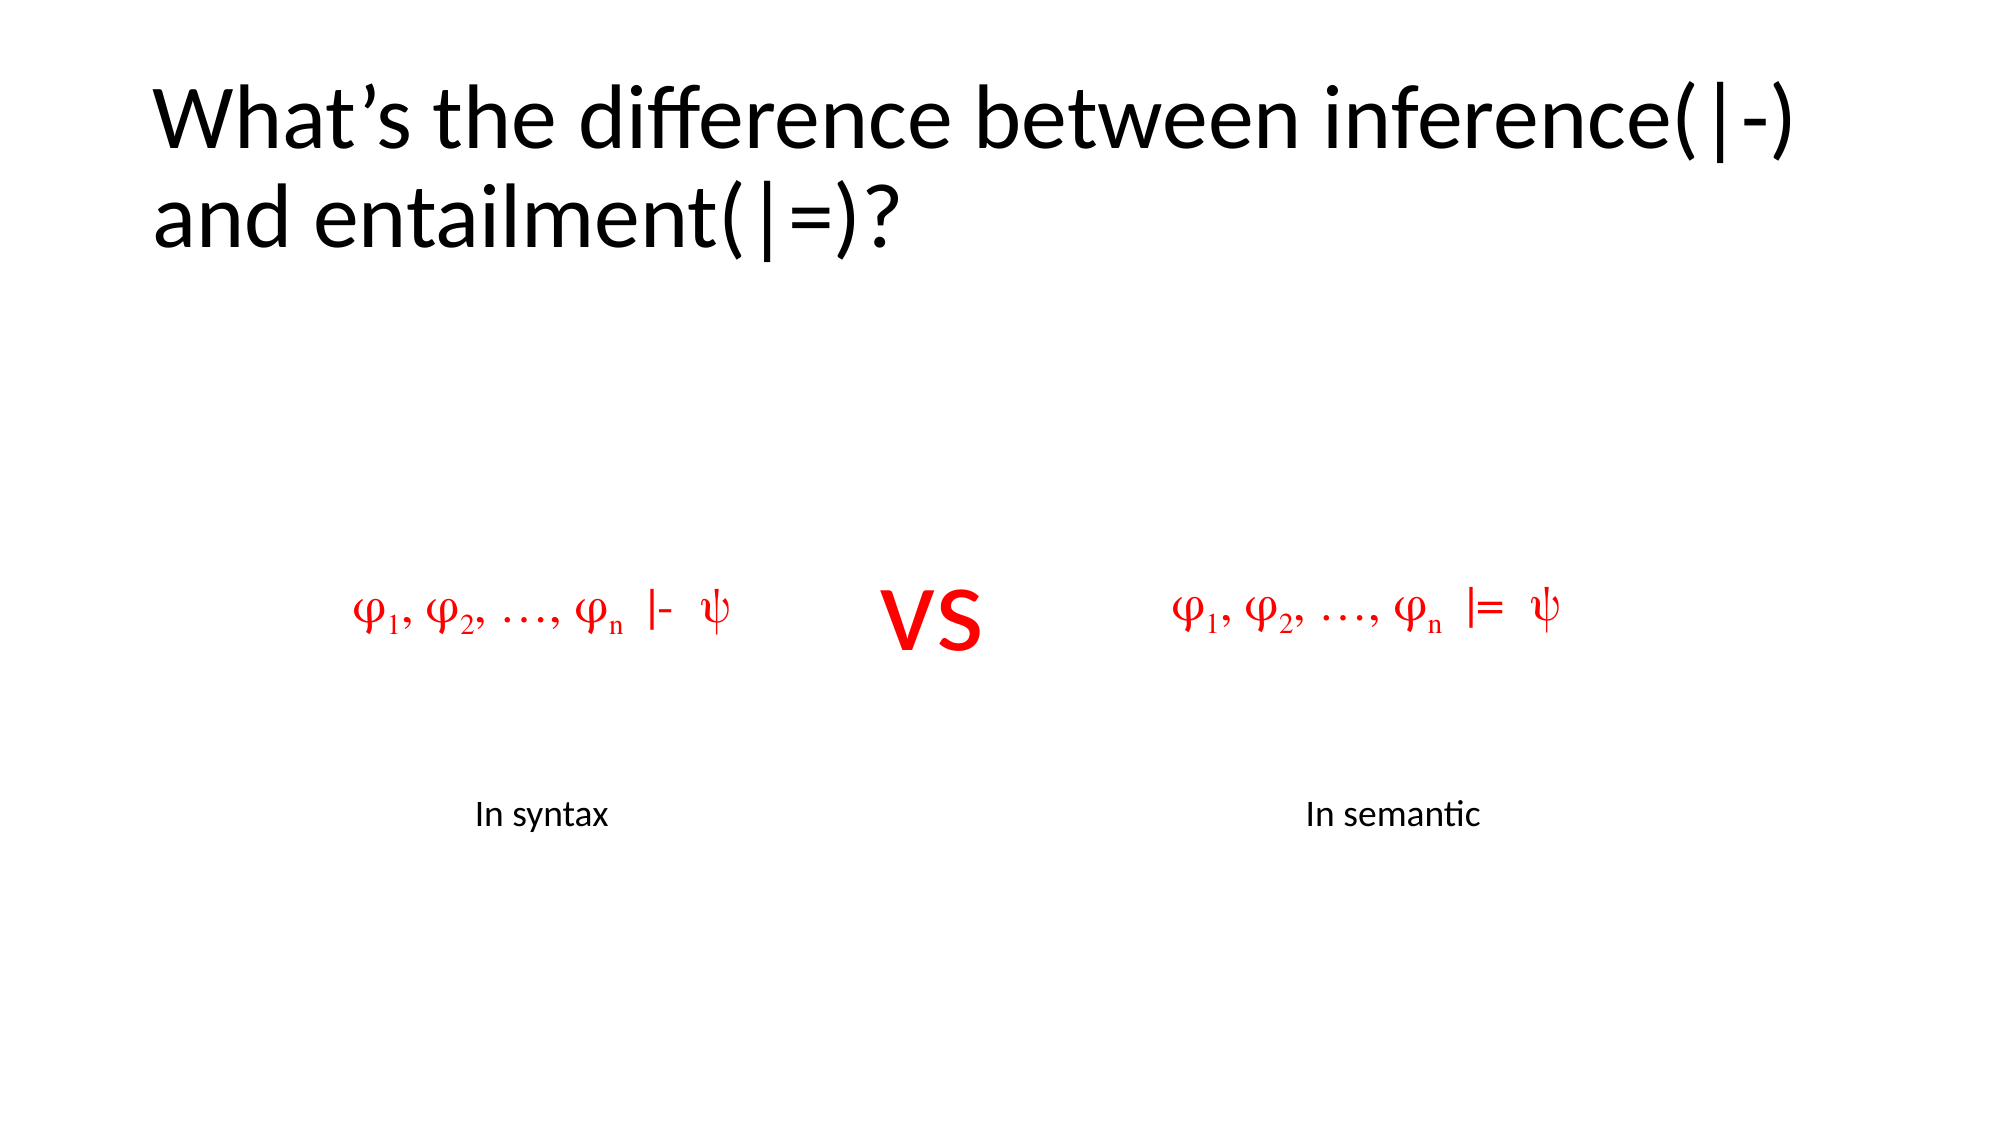

# What’s the difference between inference(|-) and entailment(|=)?
vs
φ1, φ2, …, φn  |=  ψ
φ1, φ2, …, φn  |-  ψ
In syntax
In semantic